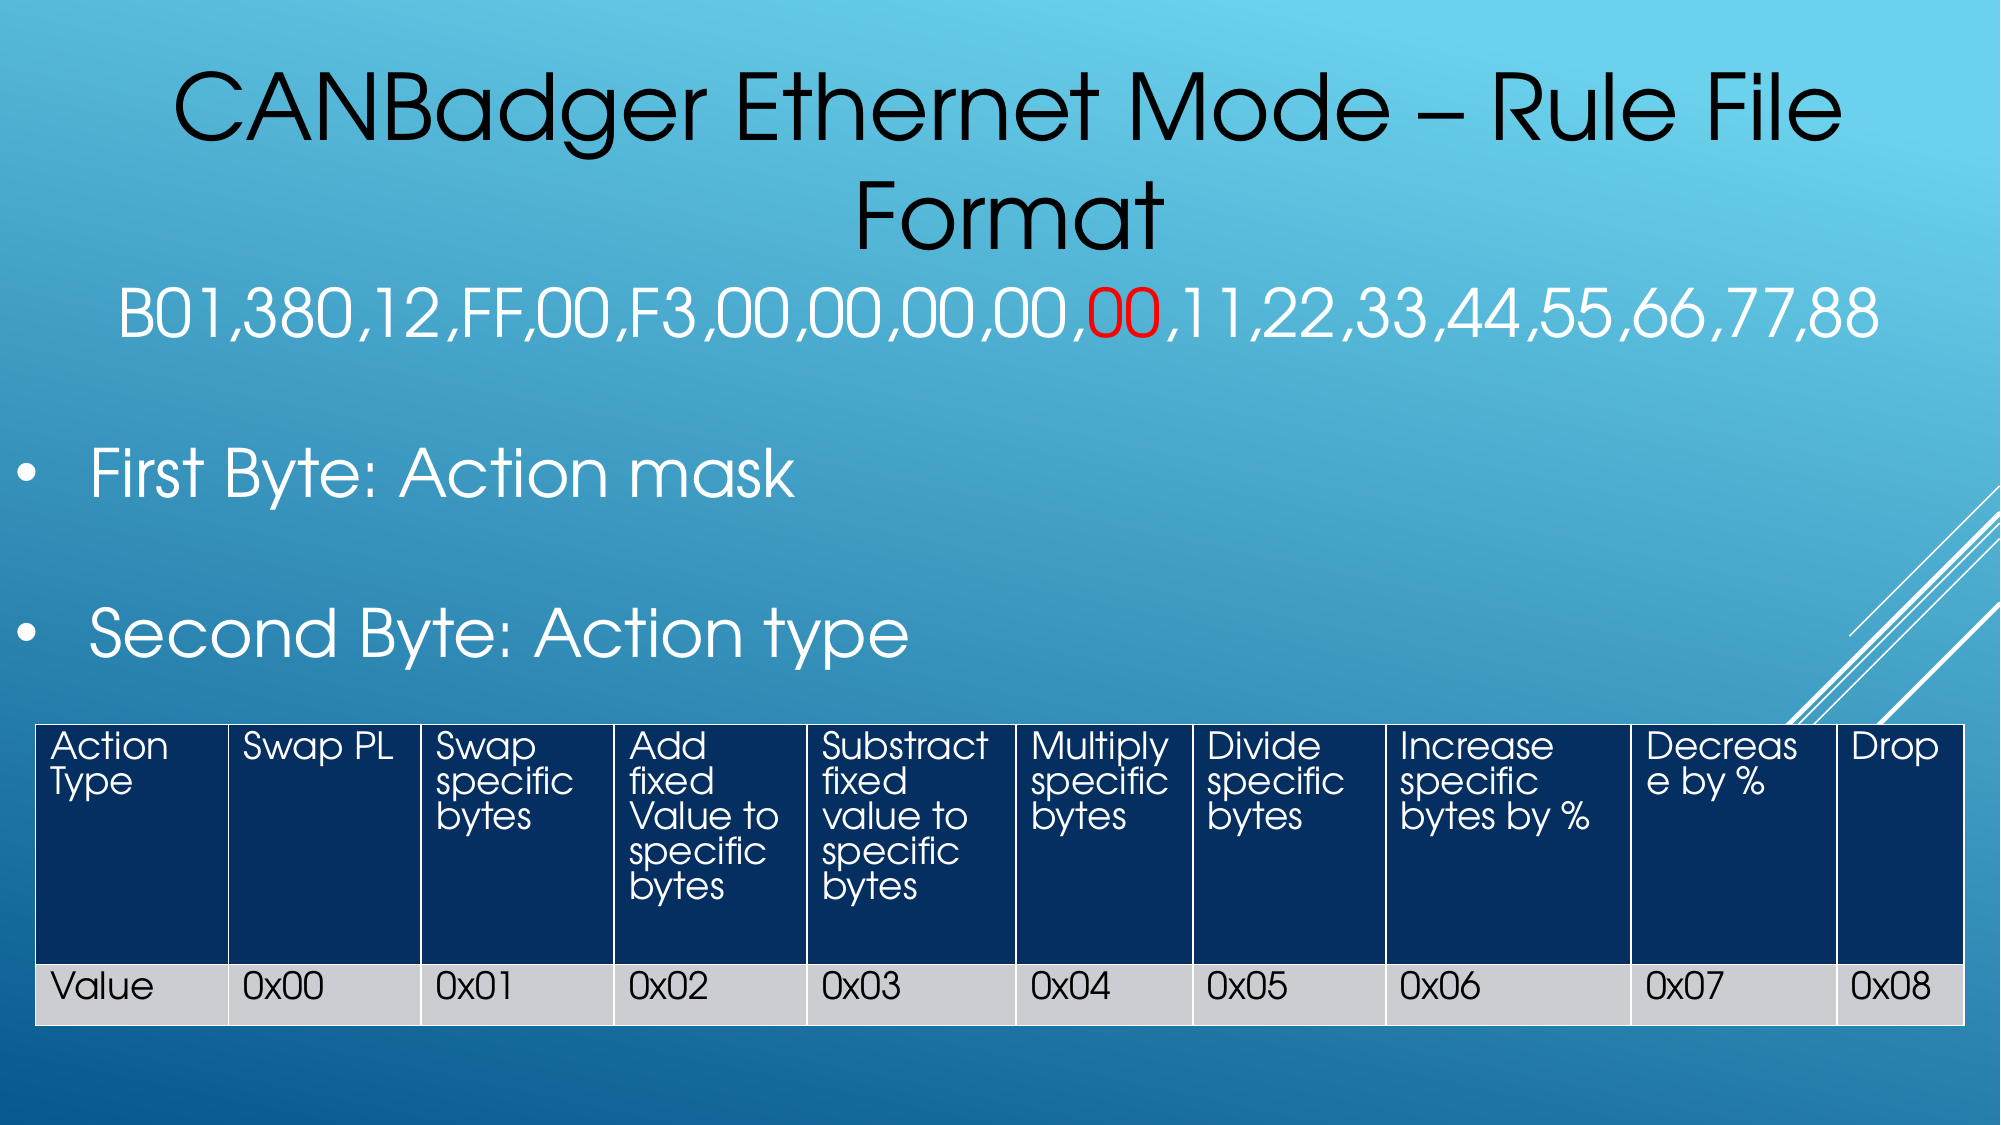

CANBadger Ethernet Mode – Rule File Format
B01,380,12,FF,00,F3,00,00,00,00,00,11,22,33,44,55,66,77,88

First Byte: Action mask

Second Byte: Action type
| Action Type | Swap PL | Swap specific bytes | Add fixed Value to specific bytes | Substract fixed value to specific bytes | Multiply specific bytes | Divide specific bytes | Increase specific bytes by % | Decrease by % | Drop |
| --- | --- | --- | --- | --- | --- | --- | --- | --- | --- |
| Value | 0x00 | 0x01 | 0x02 | 0x03 | 0x04 | 0x05 | 0x06 | 0x07 | 0x08 |